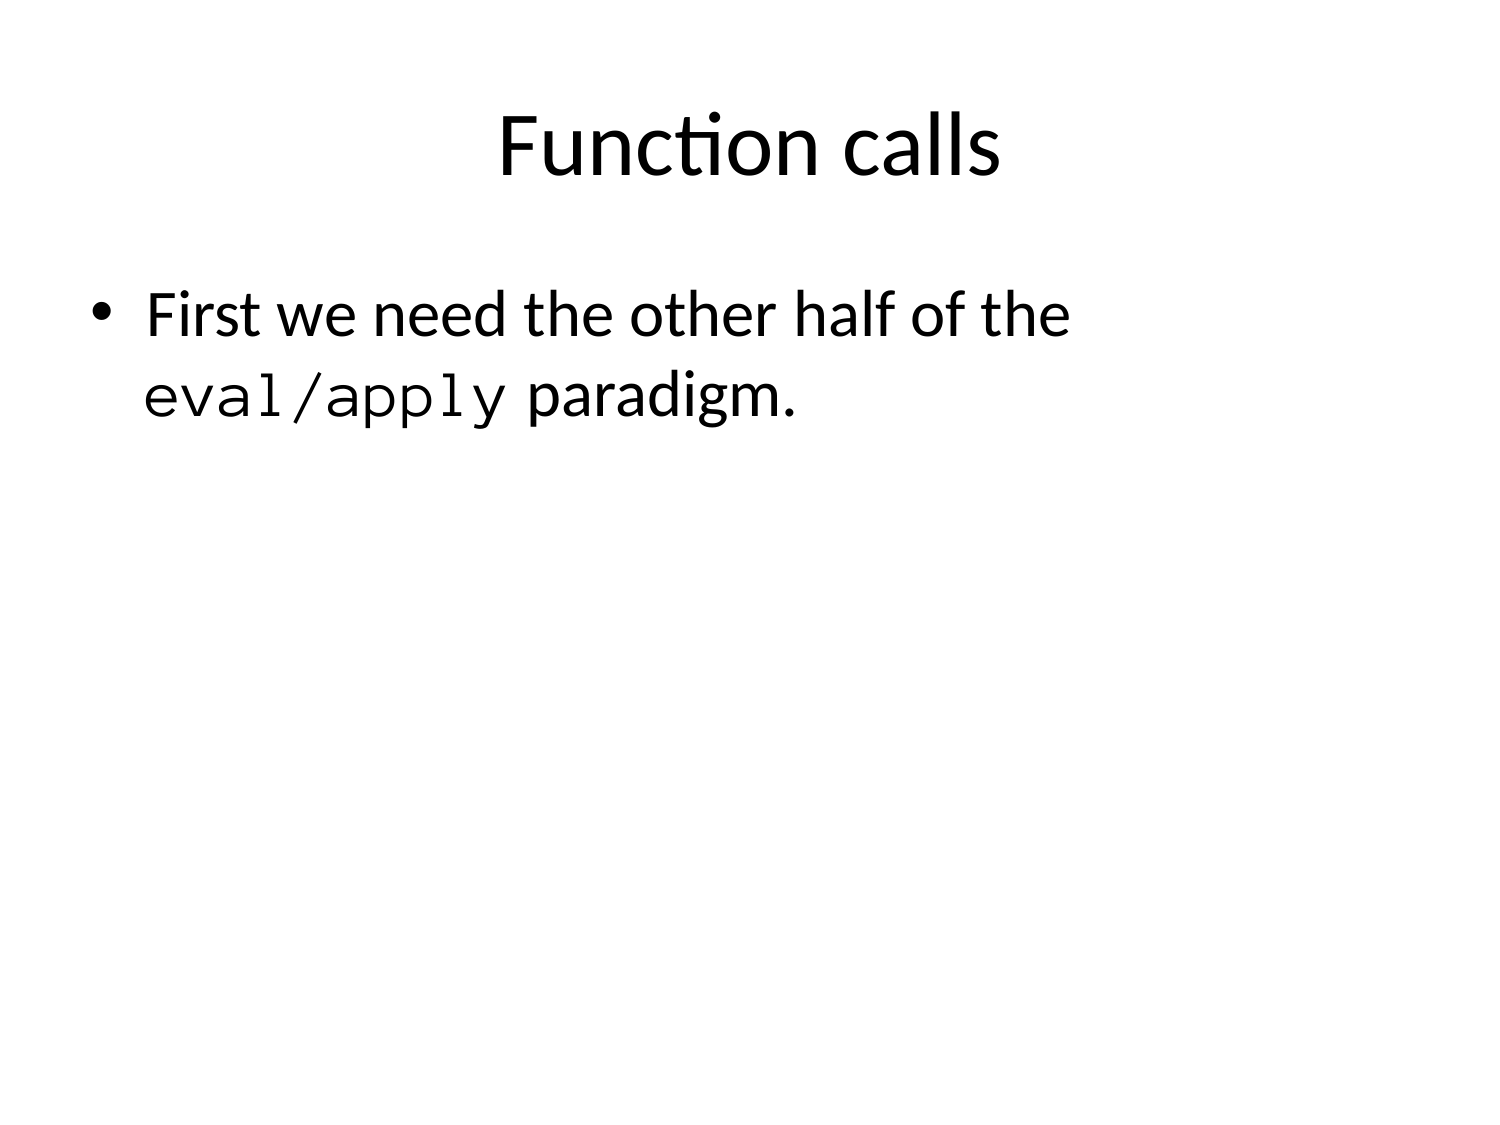

# Function calls
First we need the other half of the eval/apply paradigm.